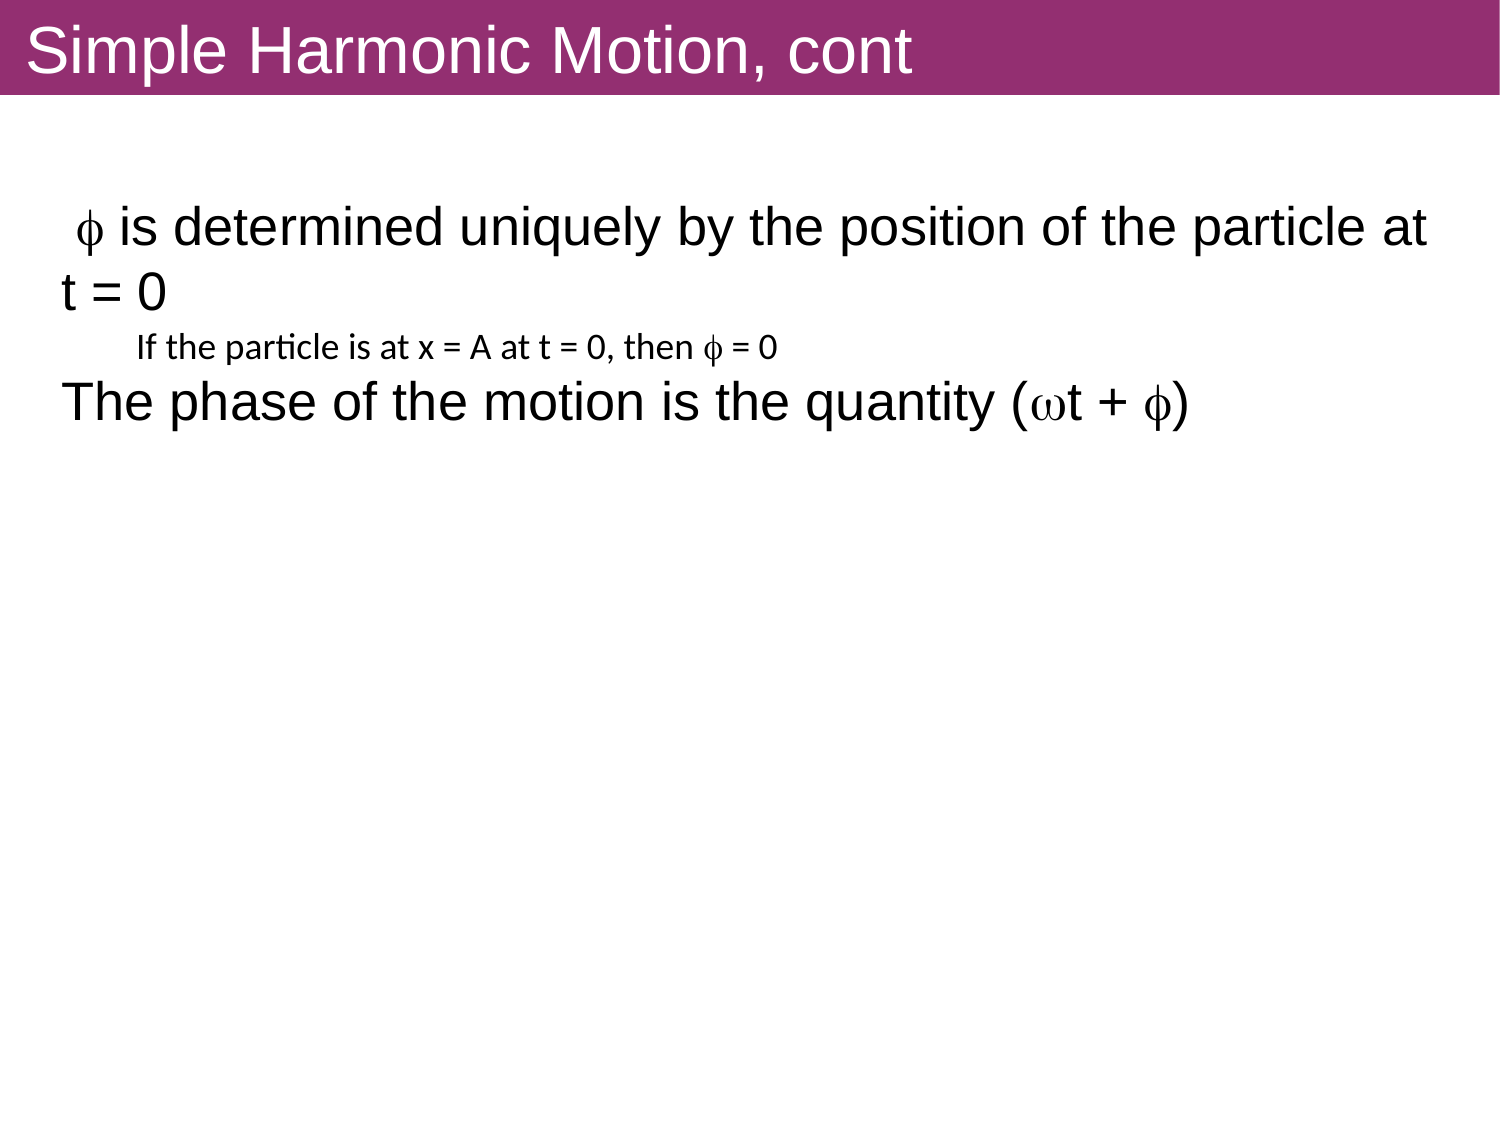

# Simple Harmonic Motion, cont
 φ is determined uniquely by the position of the particle at t = 0
If the particle is at x = A at t = 0, then φ = 0
The phase of the motion is the quantity (ωt + φ)